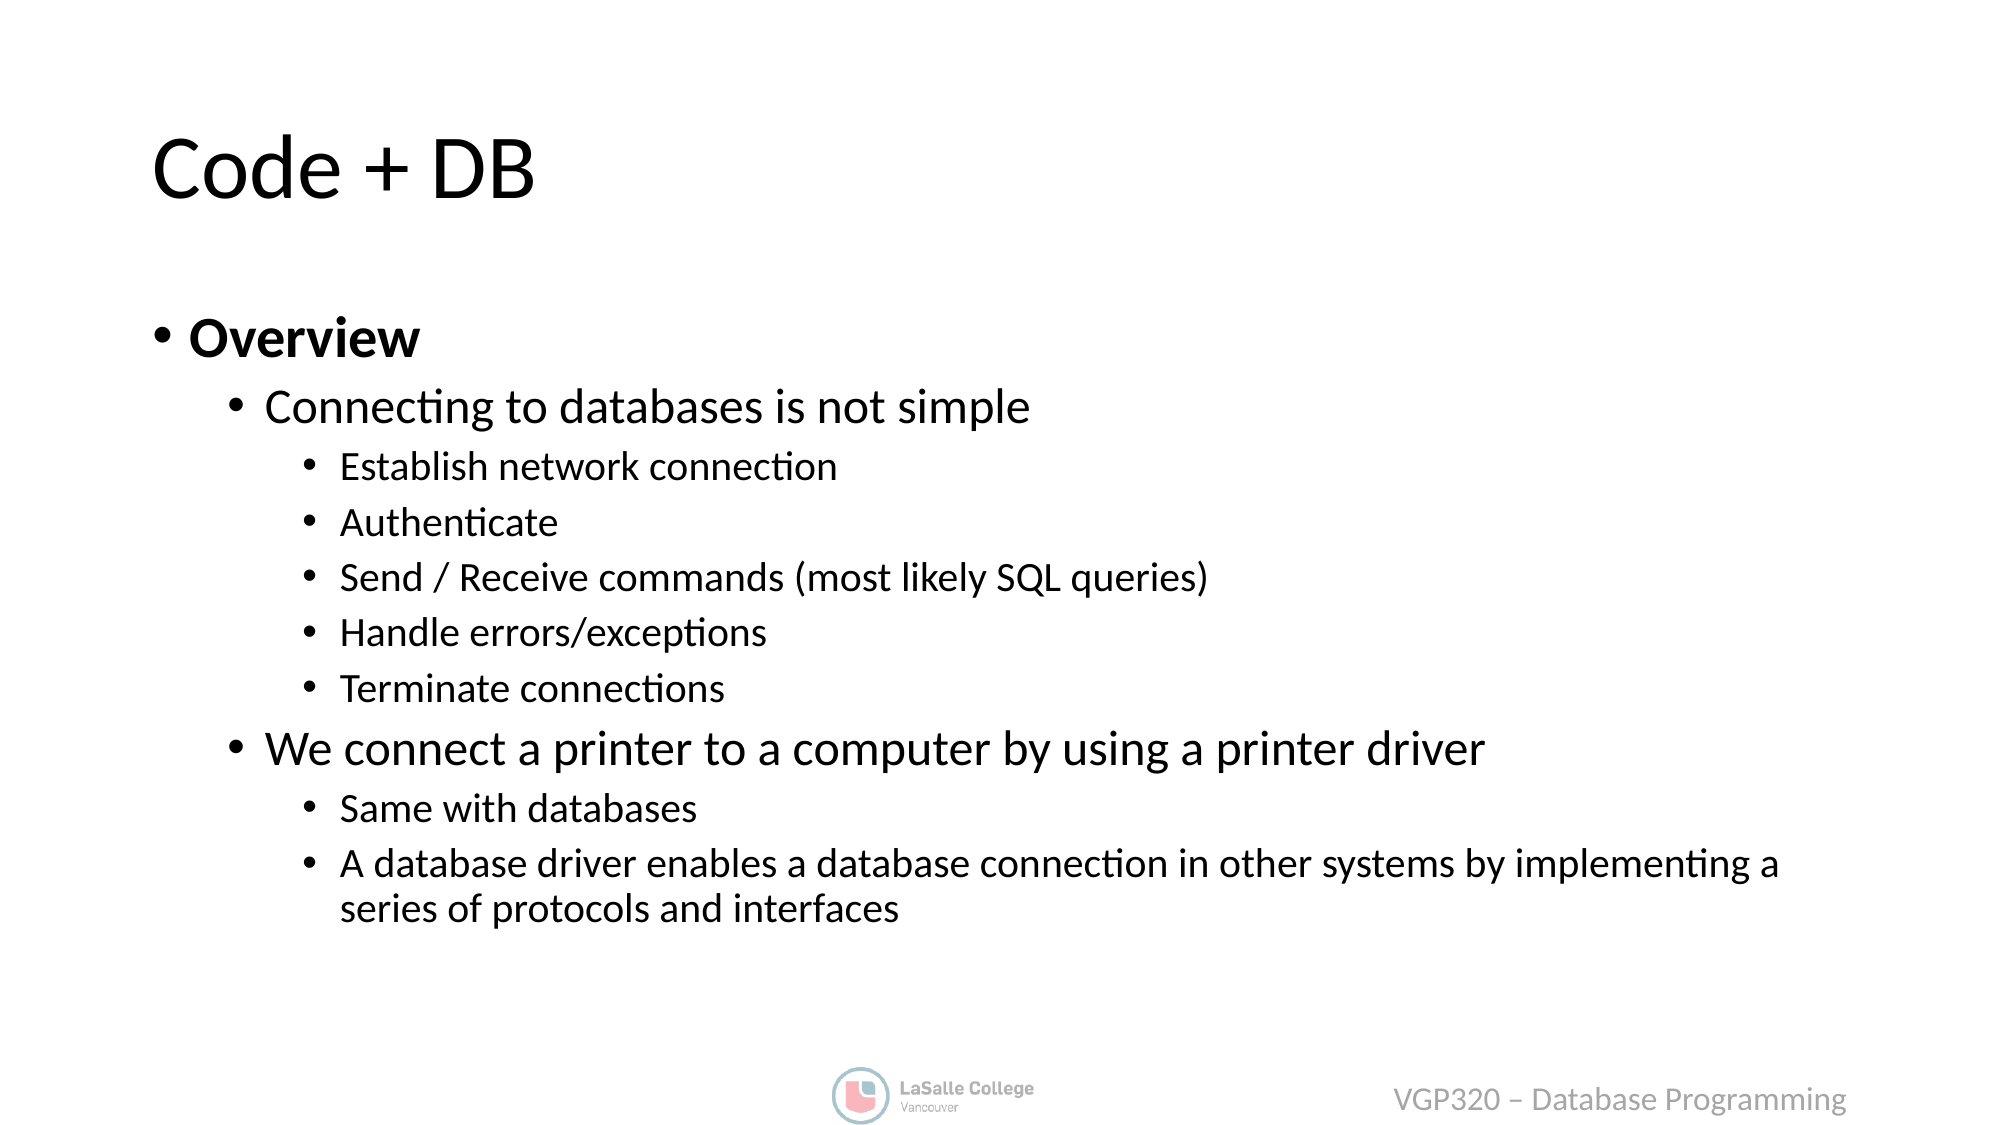

# Code + DB
Overview
Connecting to databases is not simple
Establish network connection
Authenticate
Send / Receive commands (most likely SQL queries)
Handle errors/exceptions
Terminate connections
We connect a printer to a computer by using a printer driver
Same with databases
A database driver enables a database connection in other systems by implementing a series of protocols and interfaces